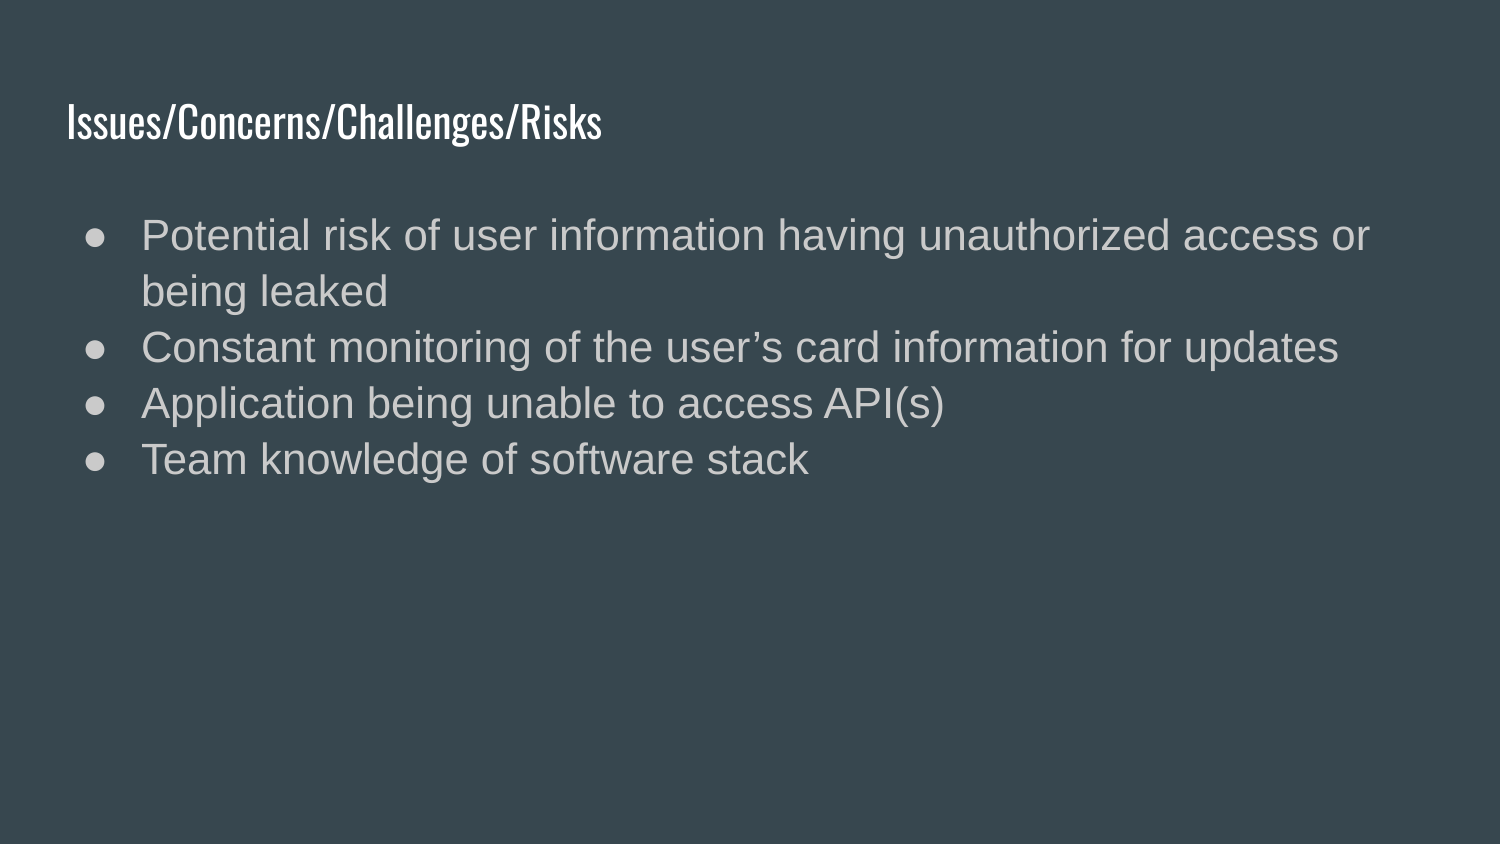

# Issues/Concerns/Challenges/Risks
Potential risk of user information having unauthorized access or being leaked
Constant monitoring of the user’s card information for updates
Application being unable to access API(s)
Team knowledge of software stack